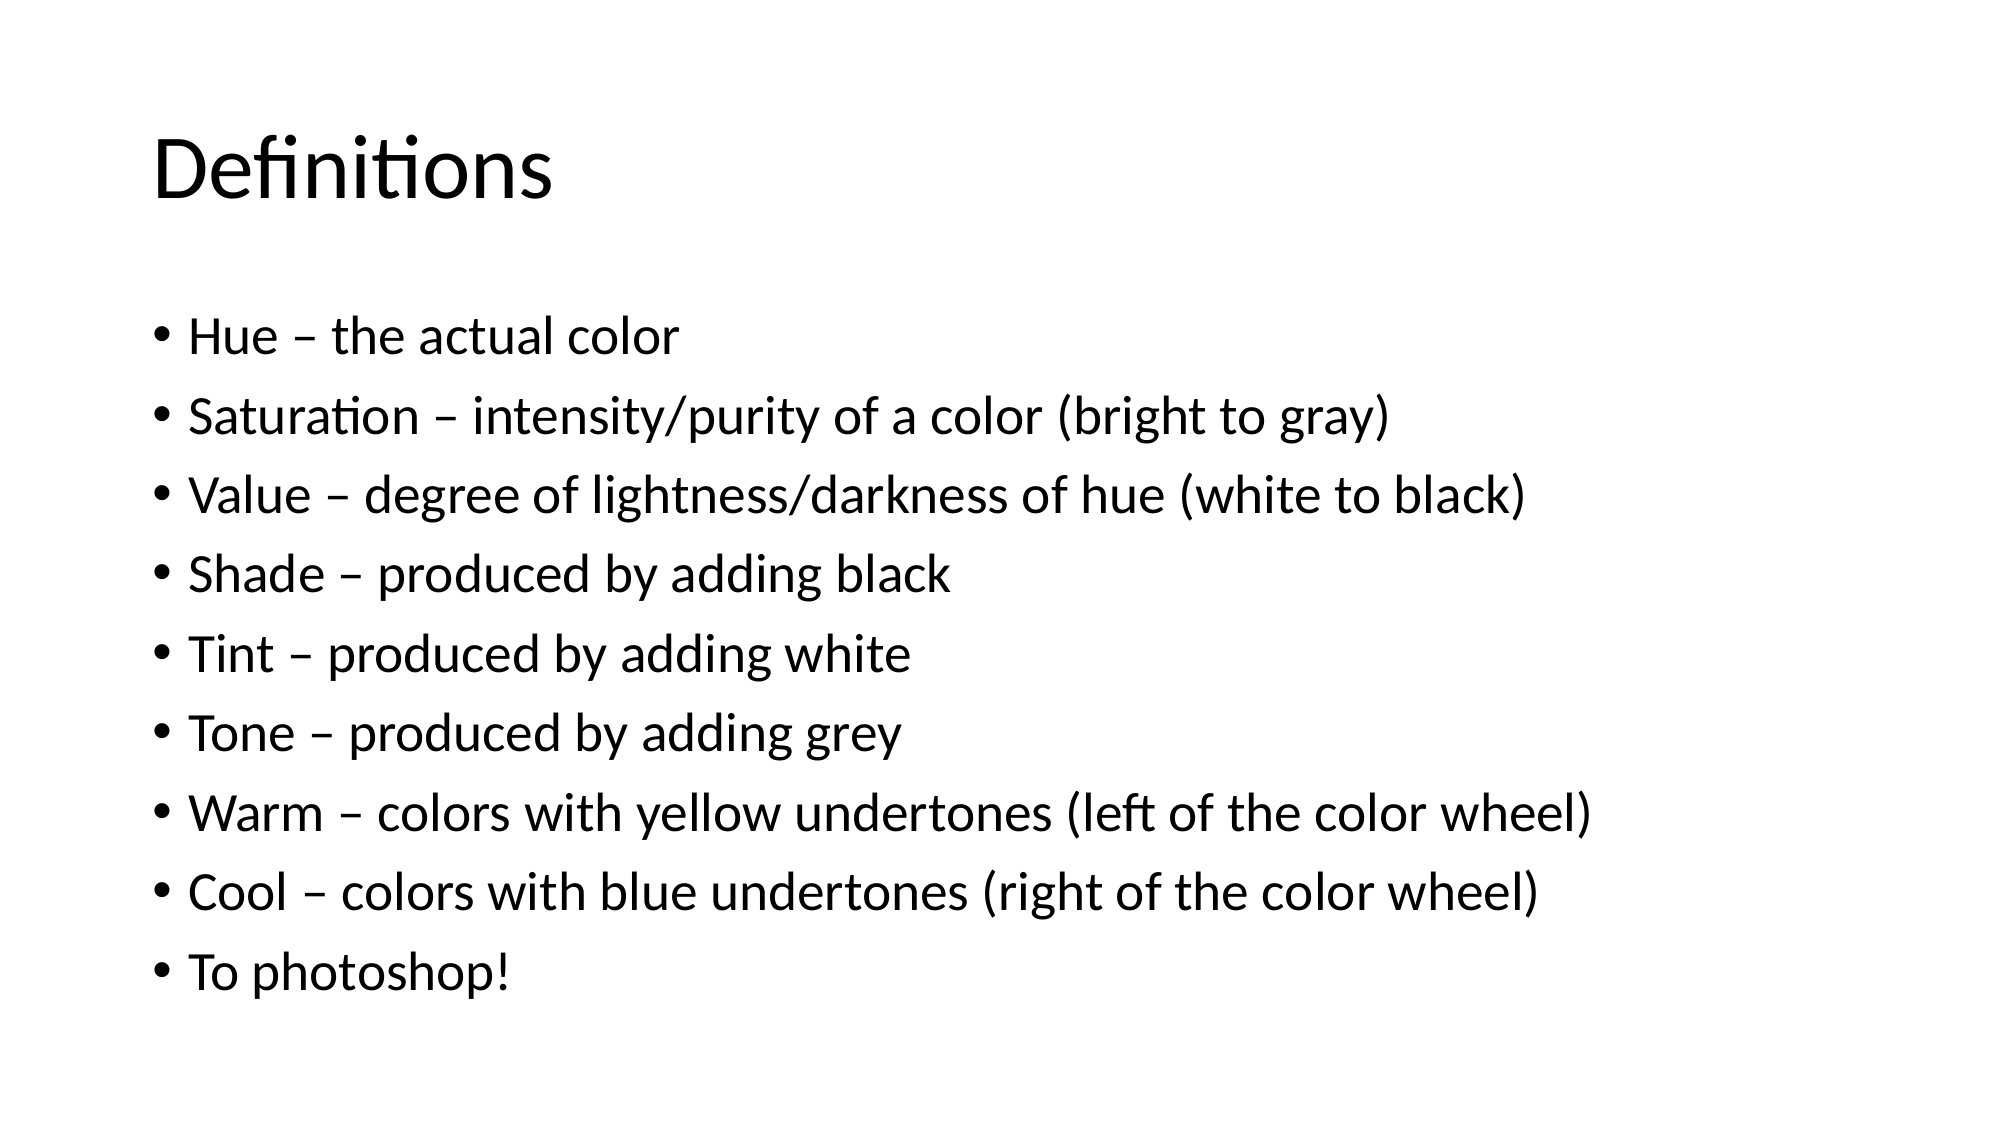

# Definitions
Hue – the actual color
Saturation – intensity/purity of a color (bright to gray)
Value – degree of lightness/darkness of hue (white to black)
Shade – produced by adding black
Tint – produced by adding white
Tone – produced by adding grey
Warm – colors with yellow undertones (left of the color wheel)
Cool – colors with blue undertones (right of the color wheel)
To photoshop!